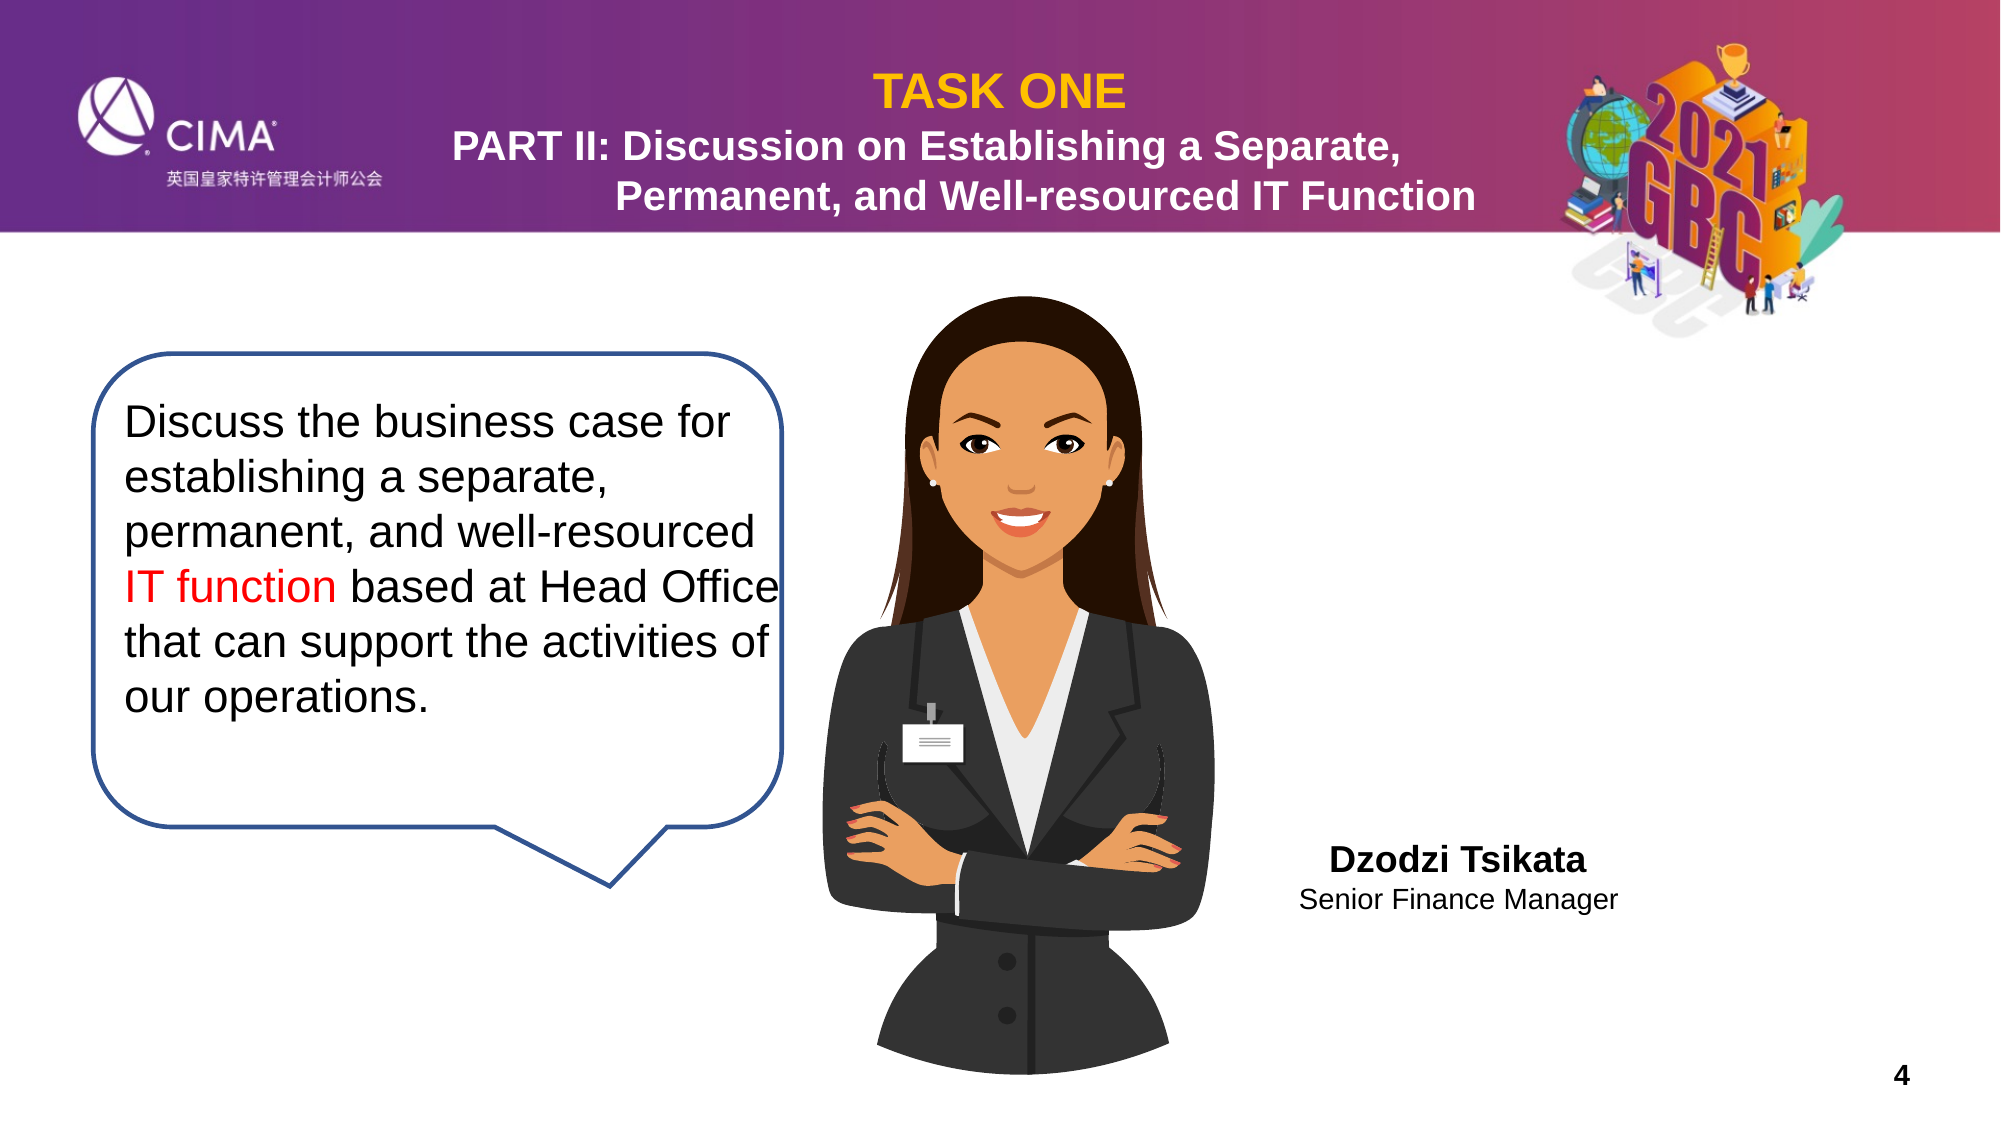

TASK ONE
                                      PART II: Discussion on Establishing a Separate,
         Permanent, and Well-resourced IT Function

Discuss the business case for establishing a separate, permanent, and well-resourced IT function based at Head Office that can support the activities of our operations.
Dzodzi Tsikata
Senior Finance Manager
4